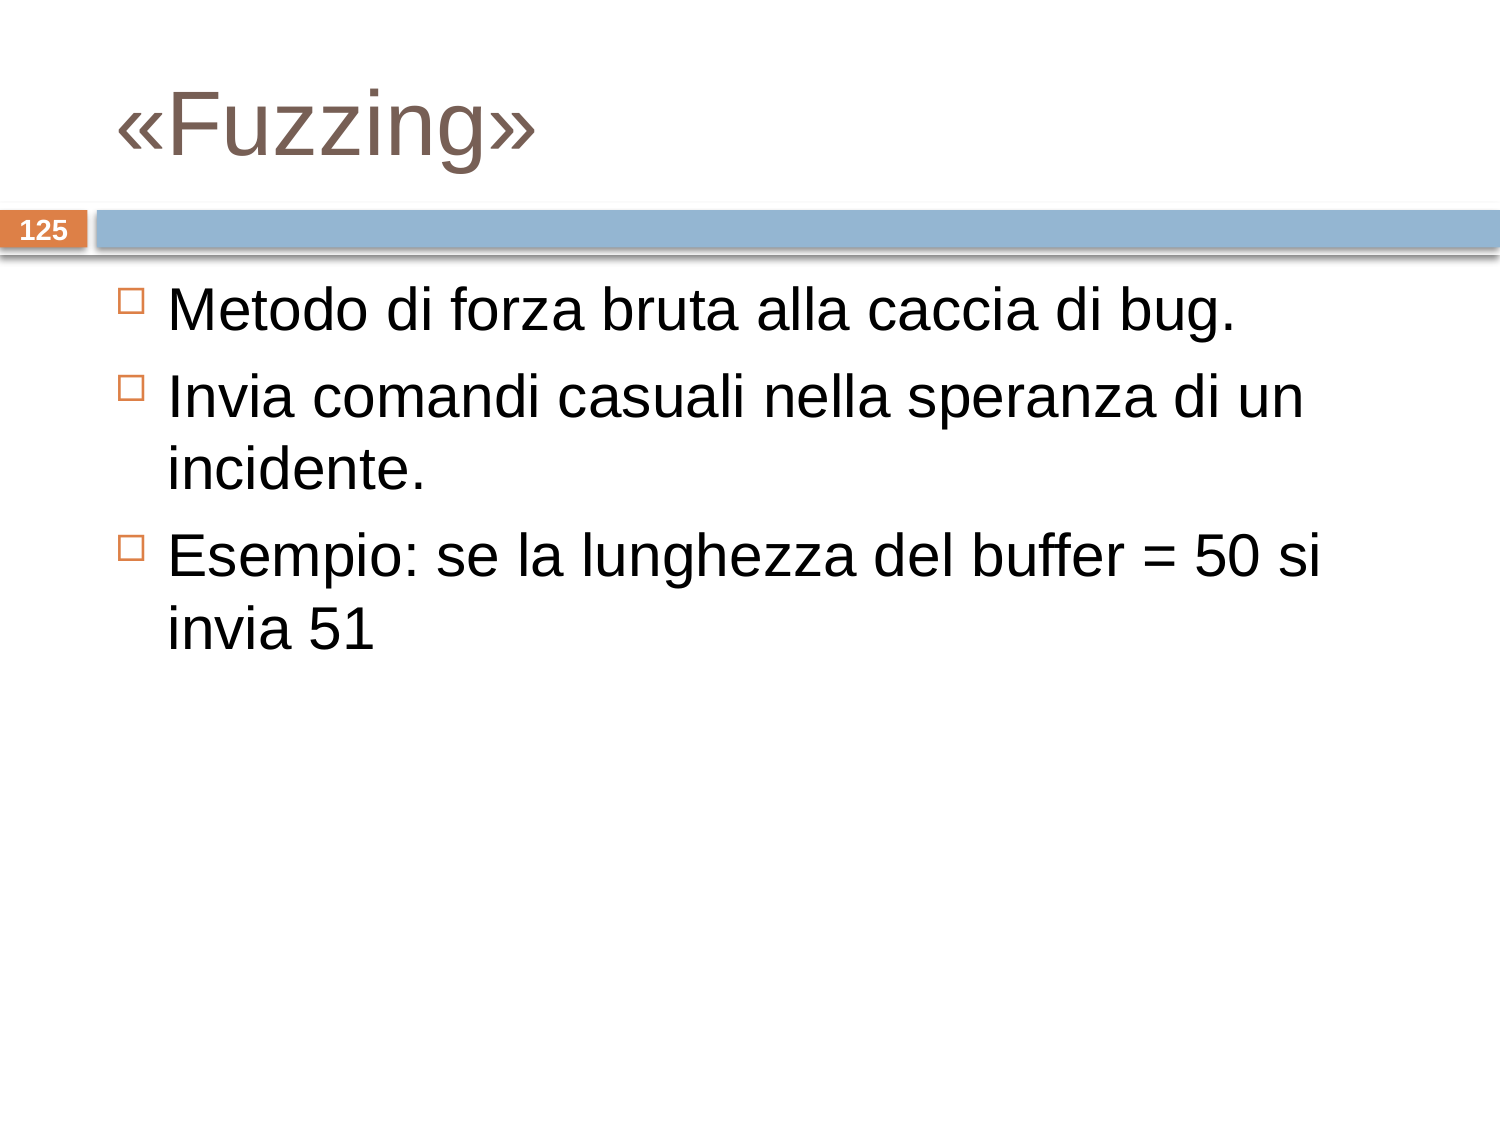

# «Fuzzing»
125
Metodo di forza bruta alla caccia di bug.
Invia comandi casuali nella speranza di un incidente.
Esempio: se la lunghezza del buffer = 50 si invia 51